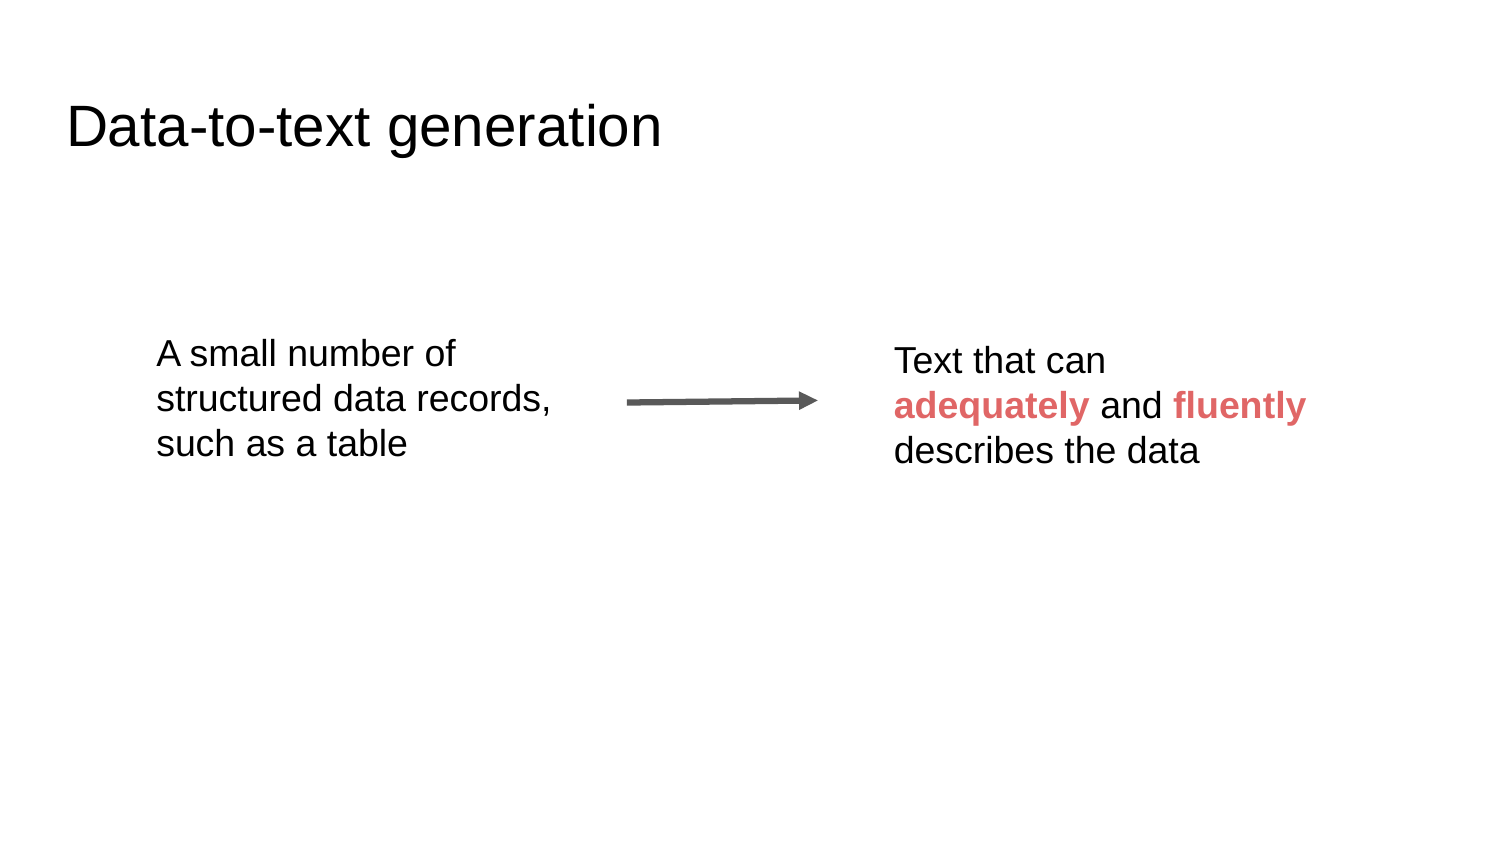

# Data-to-text generation
A small number of structured data records, such as a table
Text that can
adequately and fluently describes the data